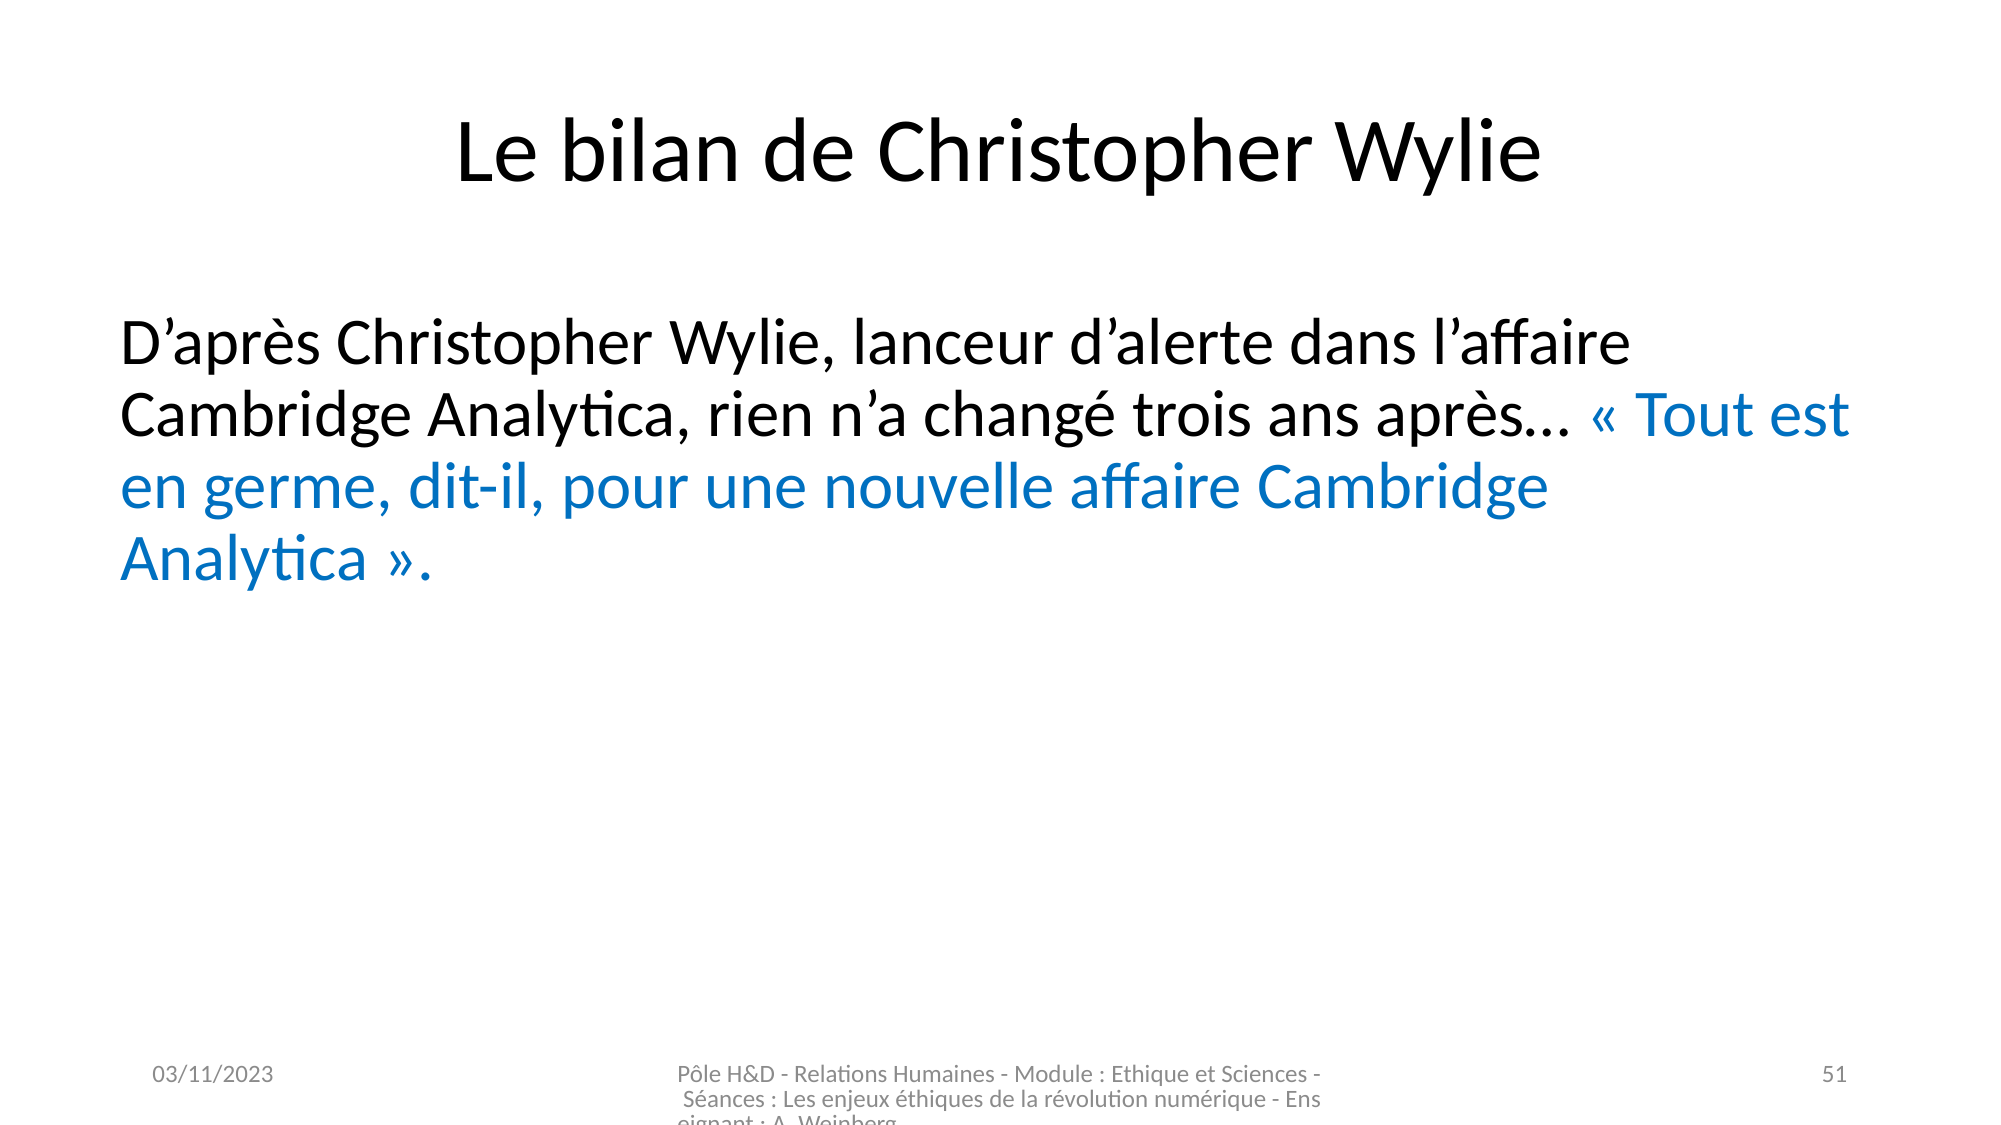

# Le bilan de Christopher Wylie
D’après Christopher Wylie, lanceur d’alerte dans l’affaire Cambridge Analytica, rien n’a changé trois ans après… « Tout est en germe, dit-il, pour une nouvelle affaire Cambridge Analytica ».
03/11/2023
Pôle H&D - Relations Humaines - Module : Ethique et Sciences - Séances : Les enjeux éthiques de la révolution numérique - Enseignant : A. Weinberg
51